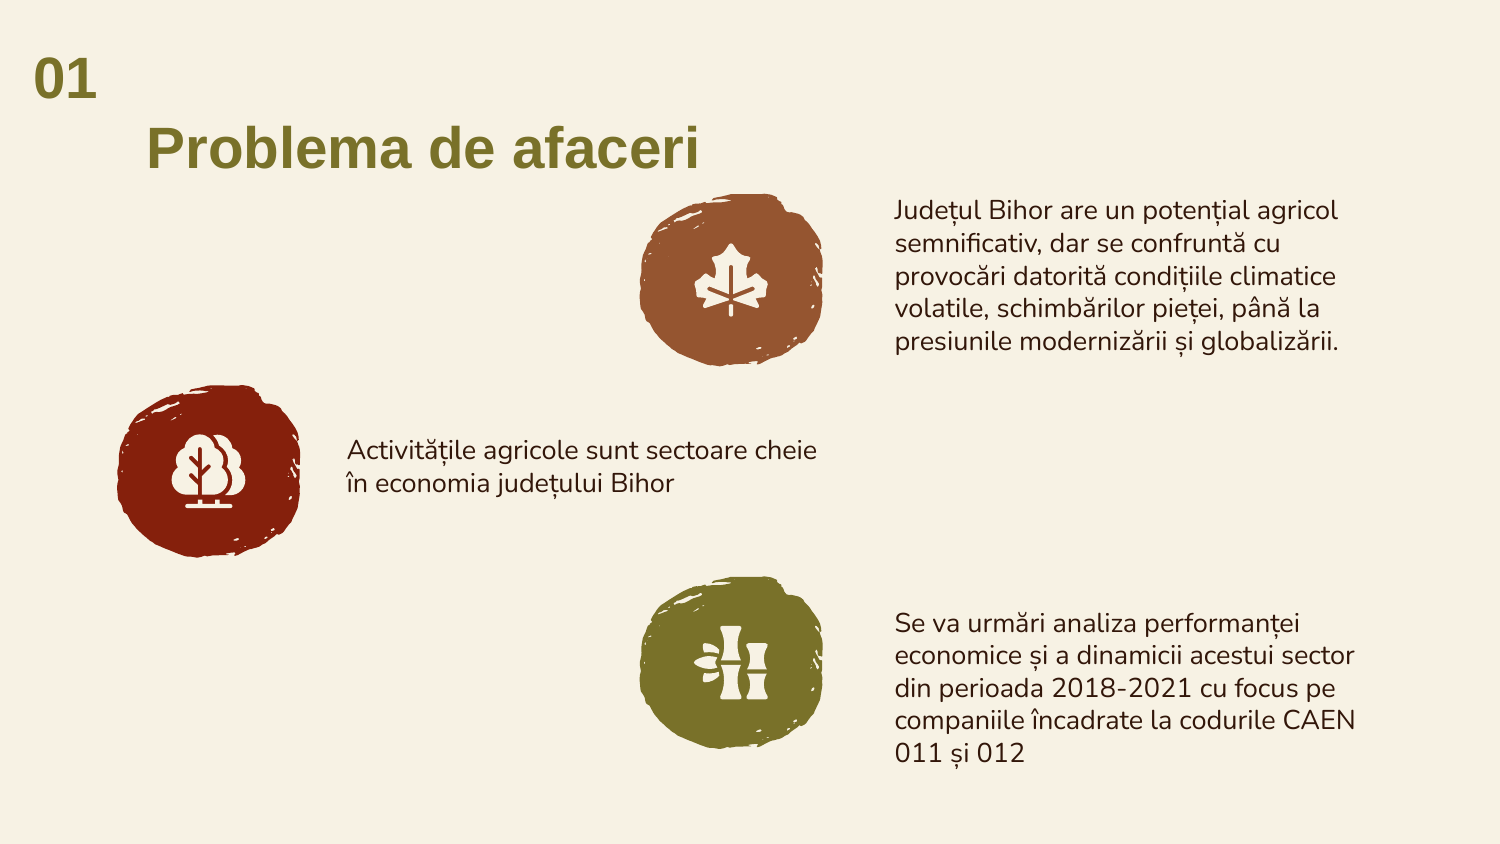

# 01 Problema de afaceri
Județul Bihor are un potențial agricol semnificativ, dar se confruntă cu provocări datorită condițiile climatice volatile, schimbărilor pieței, până la presiunile modernizării și globalizării.

Activitățile agricole sunt sectoare cheie în economia județului Bihor

Se va urmări analiza performanței economice și a dinamicii acestui sector din perioada 2018-2021 cu focus pe  companiile încadrate la codurile CAEN 011 și 012